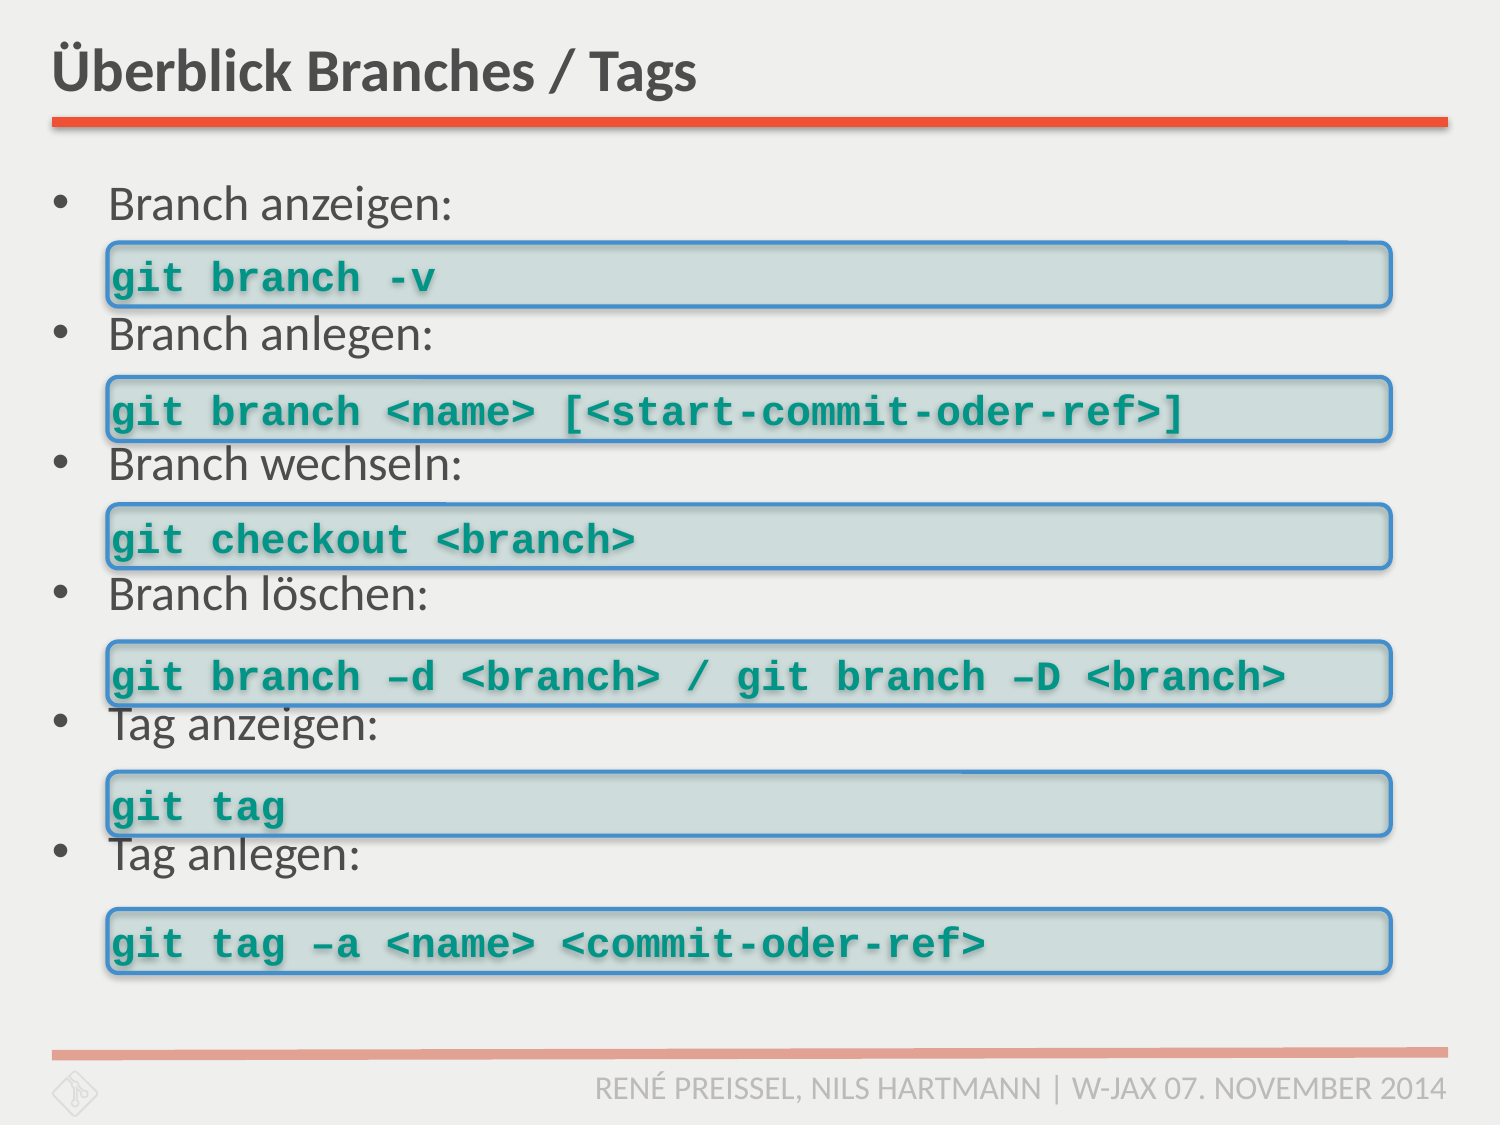

# Überblick Branches / Tags
Branch anzeigen:
Branch anlegen:
Branch wechseln:
Branch löschen:
Tag anzeigen:
Tag anlegen:
git branch -v
git branch <name> [<start-commit-oder-ref>]
git checkout <branch>
git branch –d <branch> / git branch –D <branch>
git tag
git tag –a <name> <commit-oder-ref>